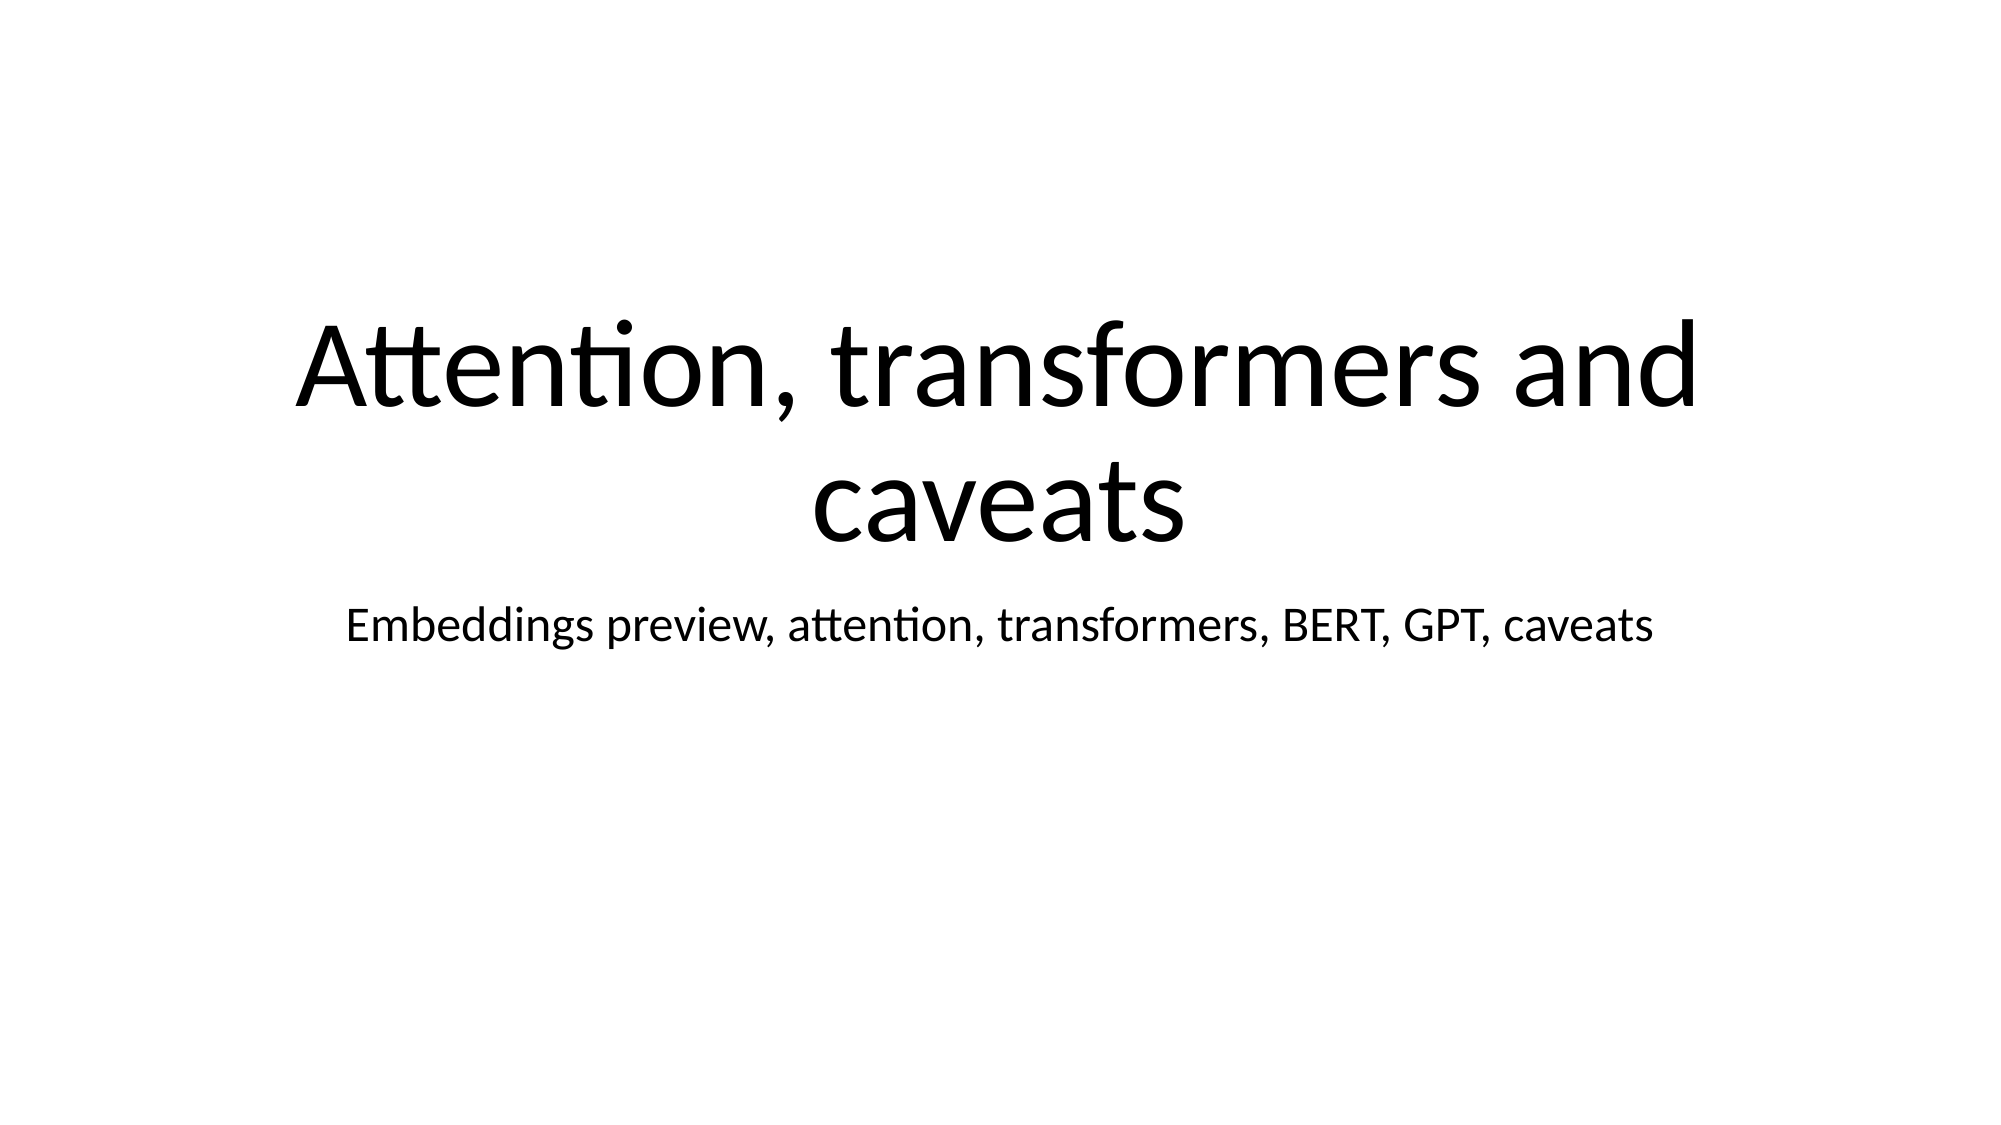

# Attention, transformers and caveats
Embeddings preview, attention, transformers, BERT, GPT, caveats